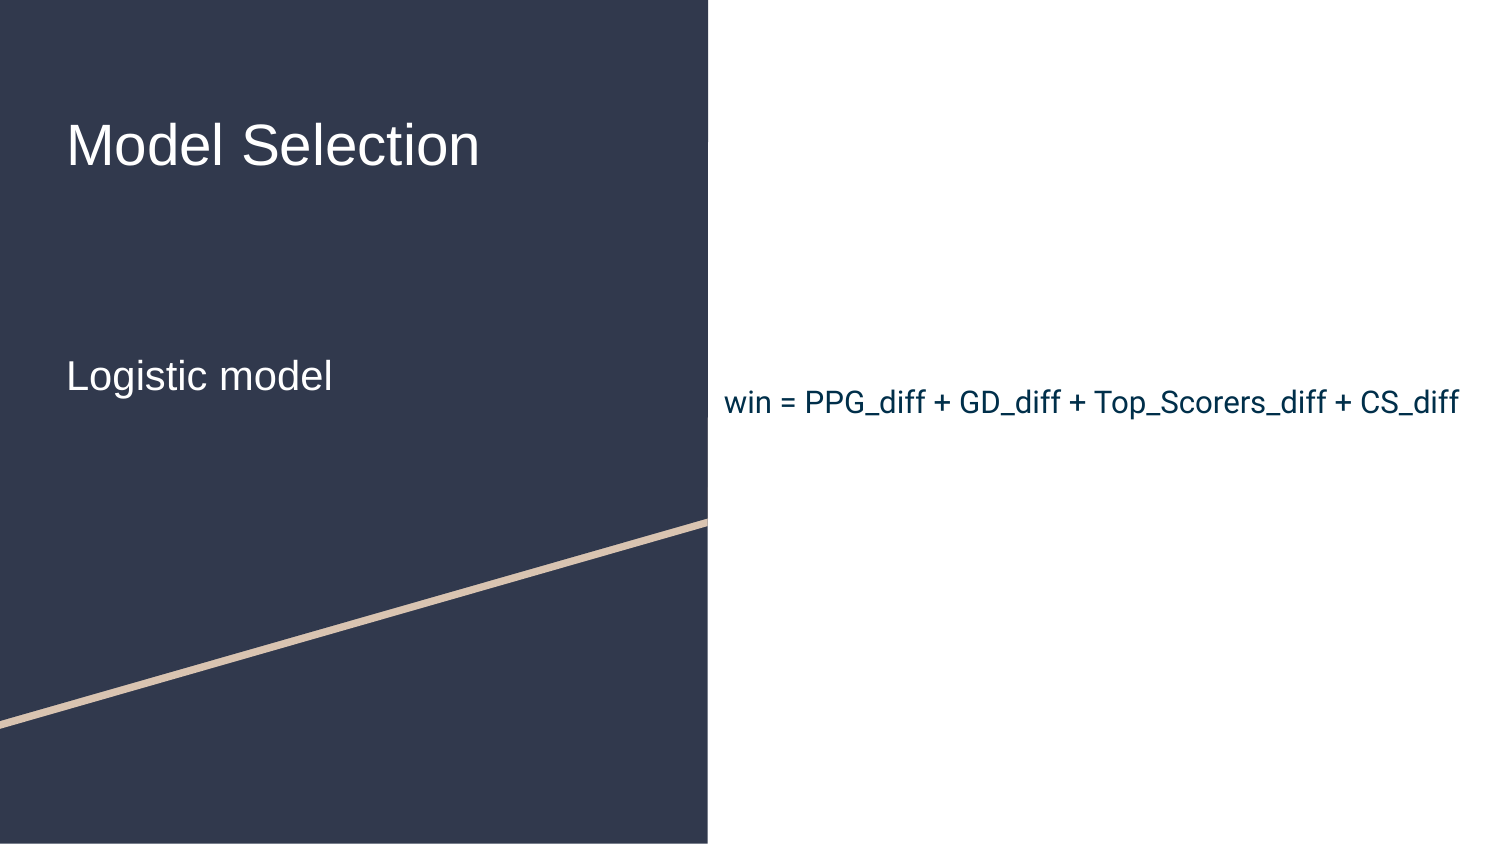

# Model Selection

Logistic model
win = PPG_diff + GD_diff + Top_Scorers_diff + CS_diff